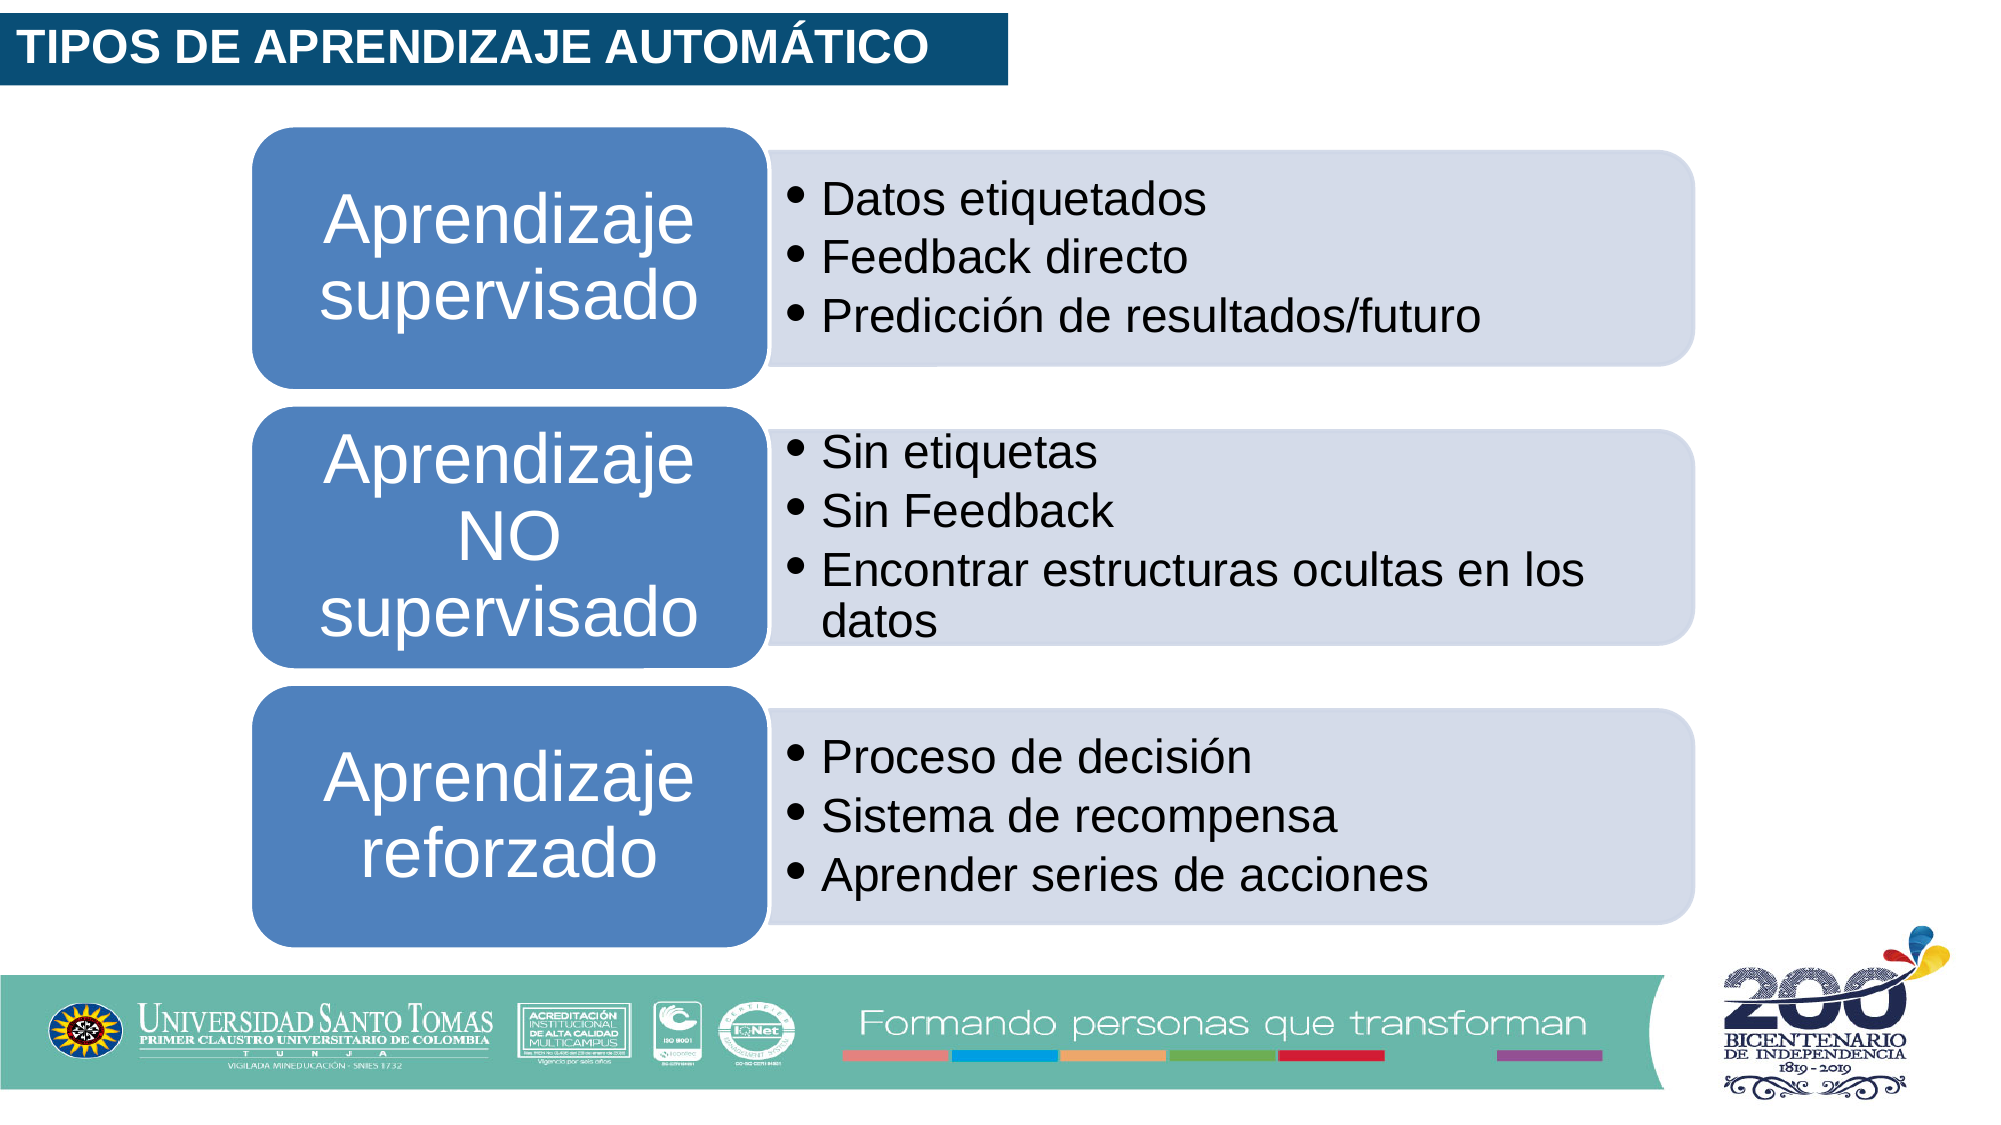

TIPOS DE APRENDIZAJE AUTOMÁTICO

Aprendizaje supervisado
Datos etiquetados
Feedback directo
Predicción de resultados/futuro

Aprendizaje NO supervisado
Sin etiquetas
Sin Feedback
Encontrar estructuras ocultas en los datos

Aprendizaje reforzado
Proceso de decisión
Sistema de recompensa
Aprender series de acciones